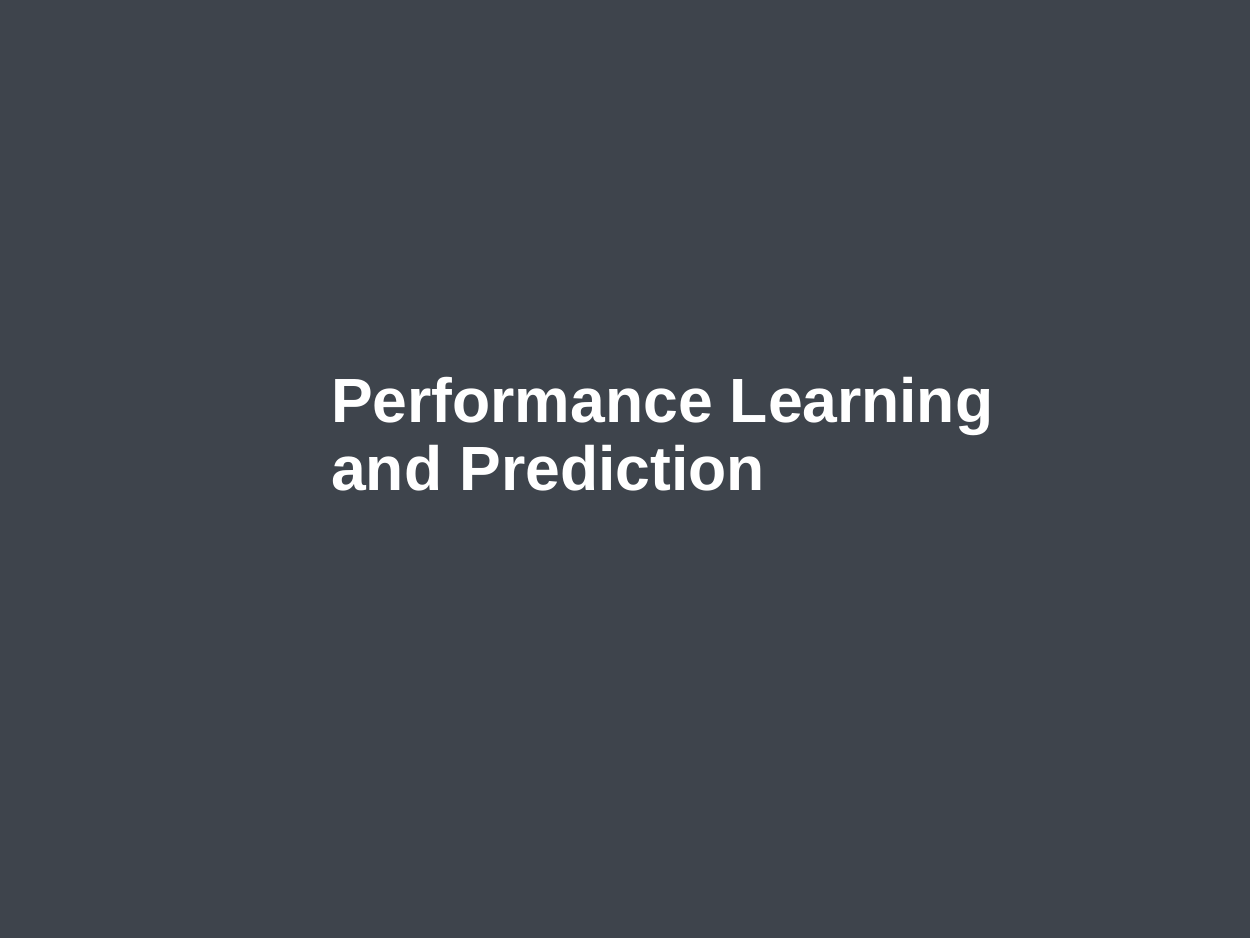

# Performance Learning and Prediction
Universität Stuttgart
02.06.2019
9